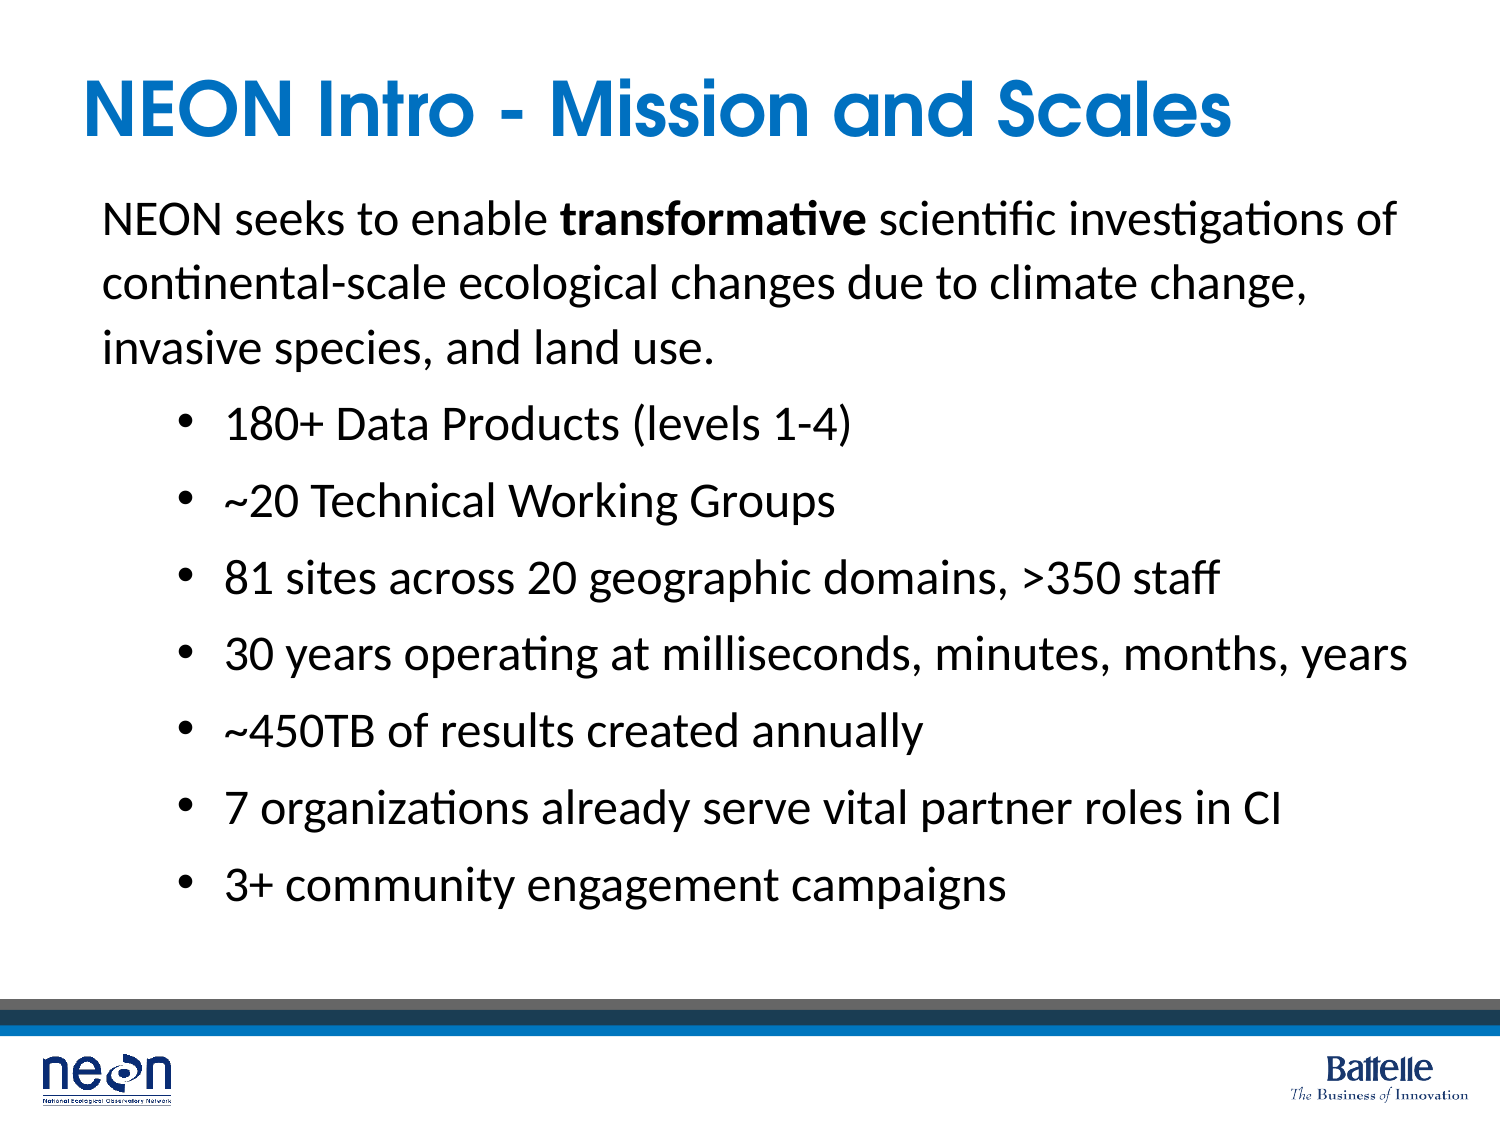

NEON Intro - Mission and Scales
NEON seeks to enable transformative scientific investigations of continental-scale ecological changes due to climate change, invasive species, and land use.
180+ Data Products (levels 1-4)
~20 Technical Working Groups
81 sites across 20 geographic domains, >350 staff
30 years operating at milliseconds, minutes, months, years
~450TB of results created annually
7 organizations already serve vital partner roles in CI
3+ community engagement campaigns